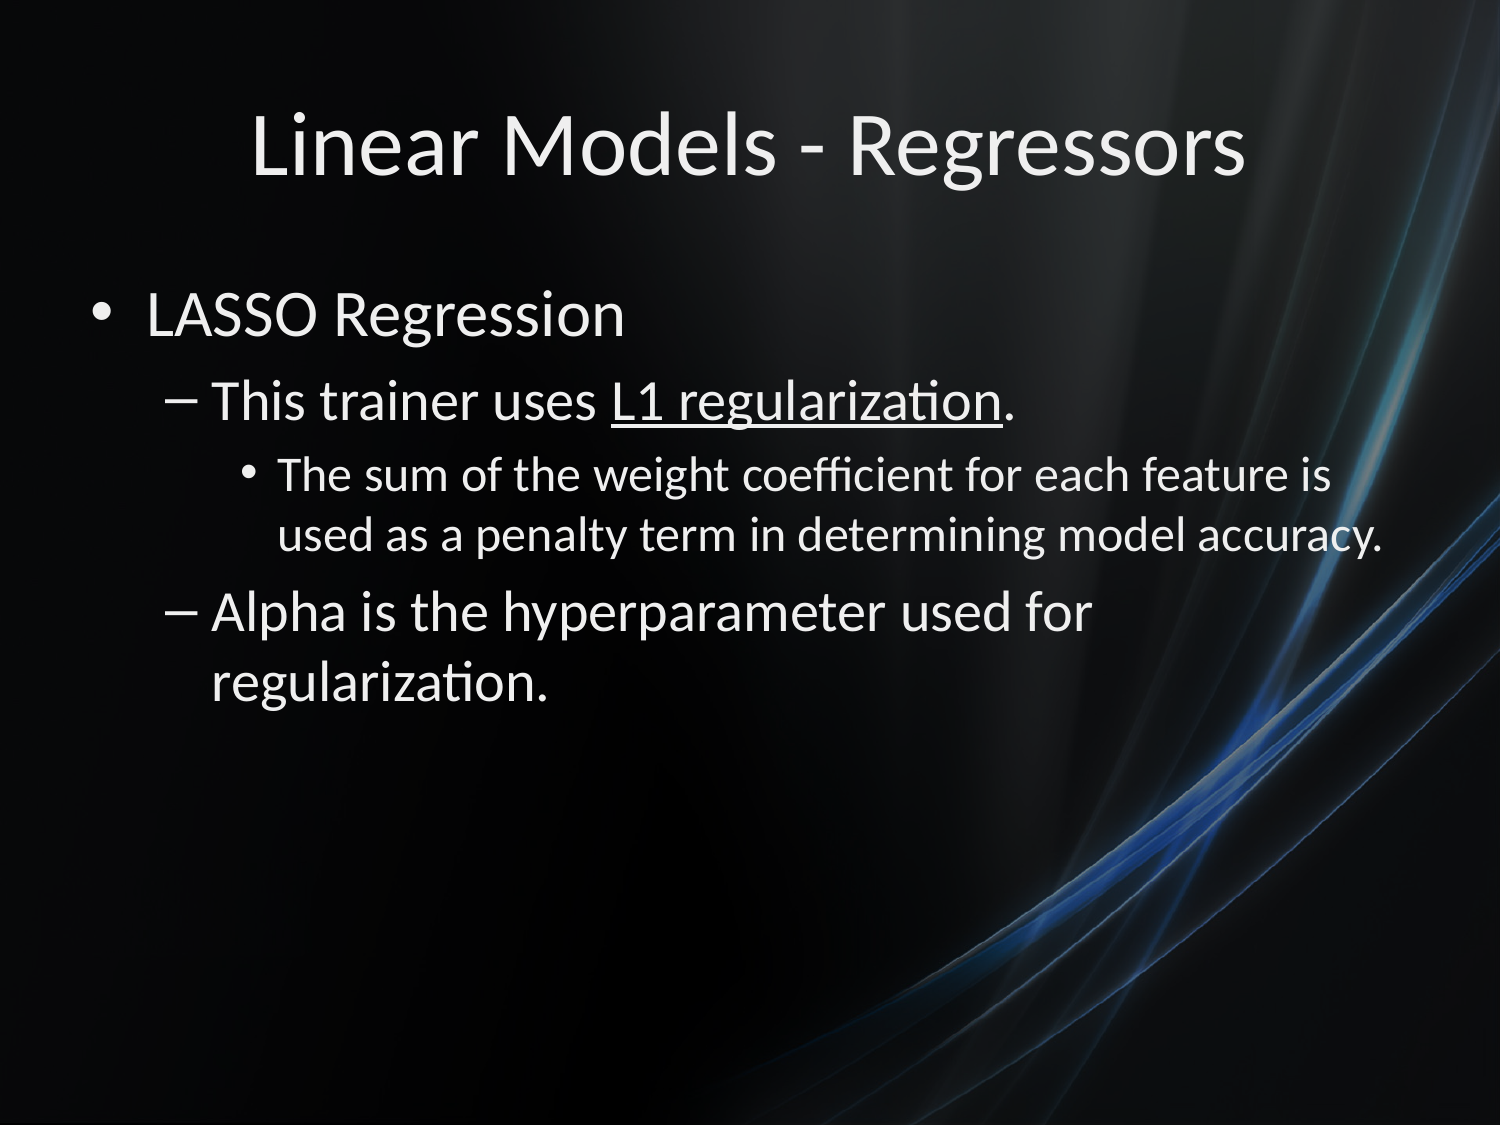

# Linear Models - Regressors
LASSO Regression
This trainer uses L1 regularization.
The sum of the weight coefficient for each feature is used as a penalty term in determining model accuracy.
Alpha is the hyperparameter used for regularization.